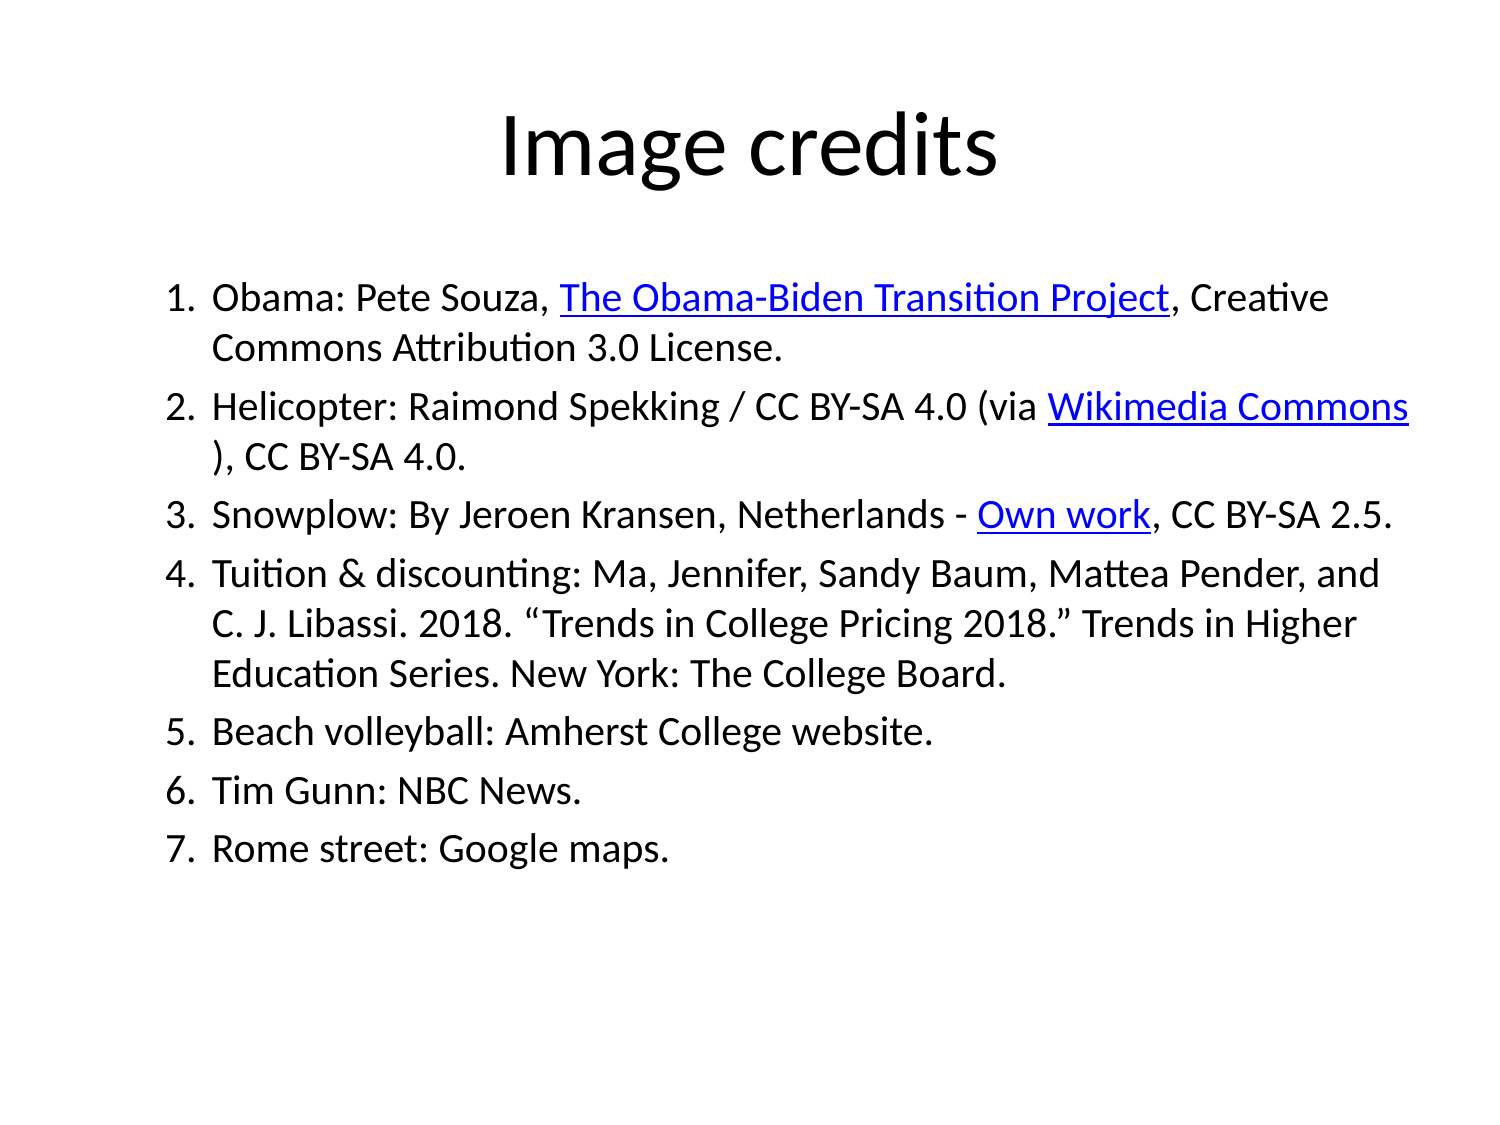

# Image credits
Obama: Pete Souza, The Obama-Biden Transition Project, Creative Commons Attribution 3.0 License.
Helicopter: Raimond Spekking / CC BY-SA 4.0 (via Wikimedia Commons), CC BY-SA 4.0.
Snowplow: By Jeroen Kransen, Netherlands - Own work, CC BY-SA 2.5.
Tuition & discounting: Ma, Jennifer, Sandy Baum, Mattea Pender, and C. J. Libassi. 2018. “Trends in College Pricing 2018.” Trends in Higher Education Series. New York: The College Board.
Beach volleyball: Amherst College website.
Tim Gunn: NBC News.
Rome street: Google maps.